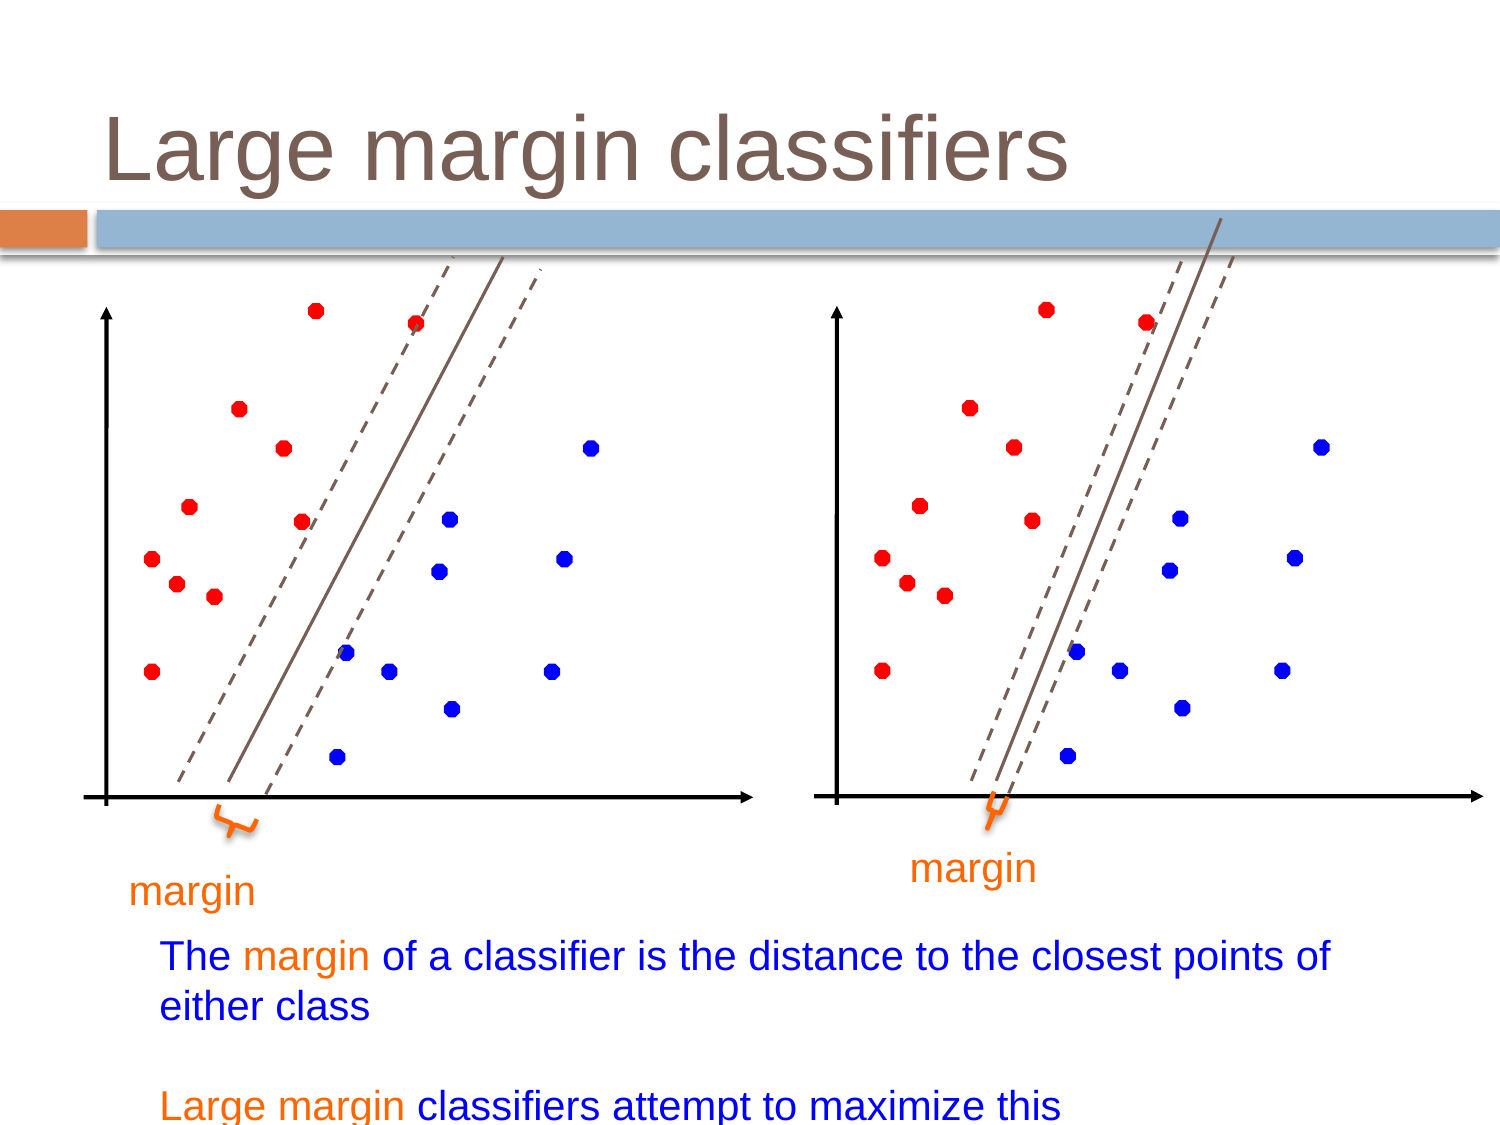

# Large margin classifiers

margin
margin
The margin of a classifier is the distance to the closest points of either class

Large margin classifiers attempt to maximize this